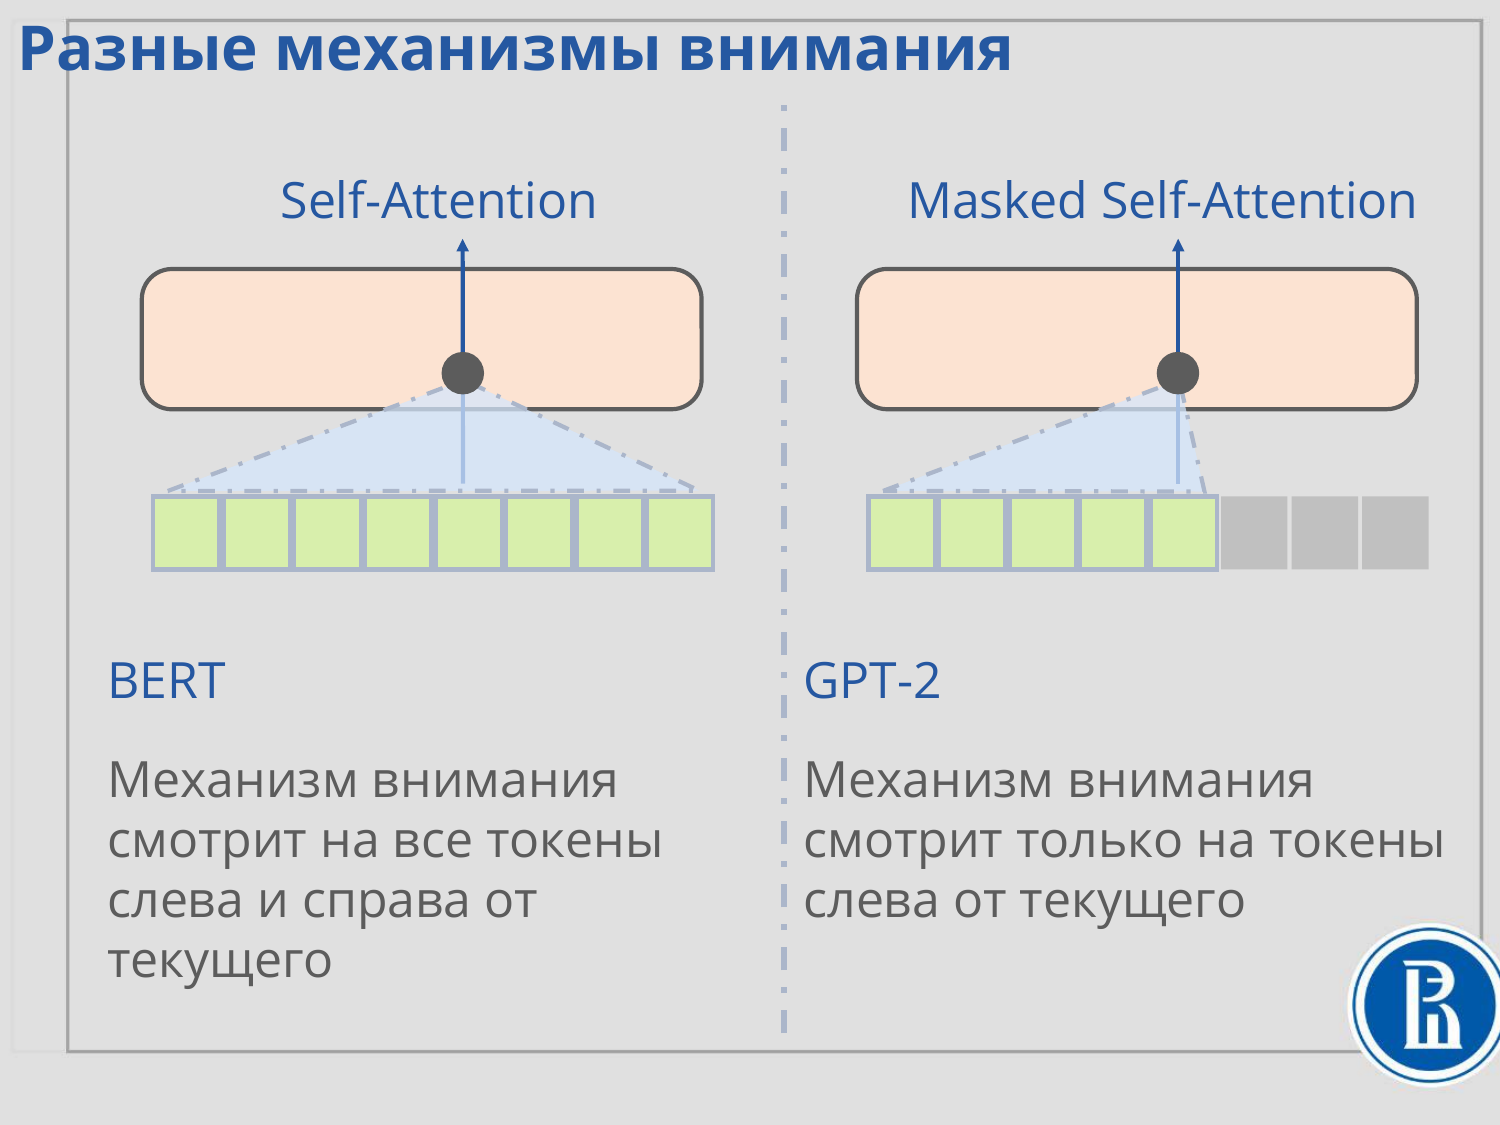

Разные механизмы внимания
Self-Attention
Masked Self-Attention

BERT
Механизм внимания смотрит на все токены слева и справа от текущего
GPT-2
Механизм внимания смотрит только на токены слева от текущего